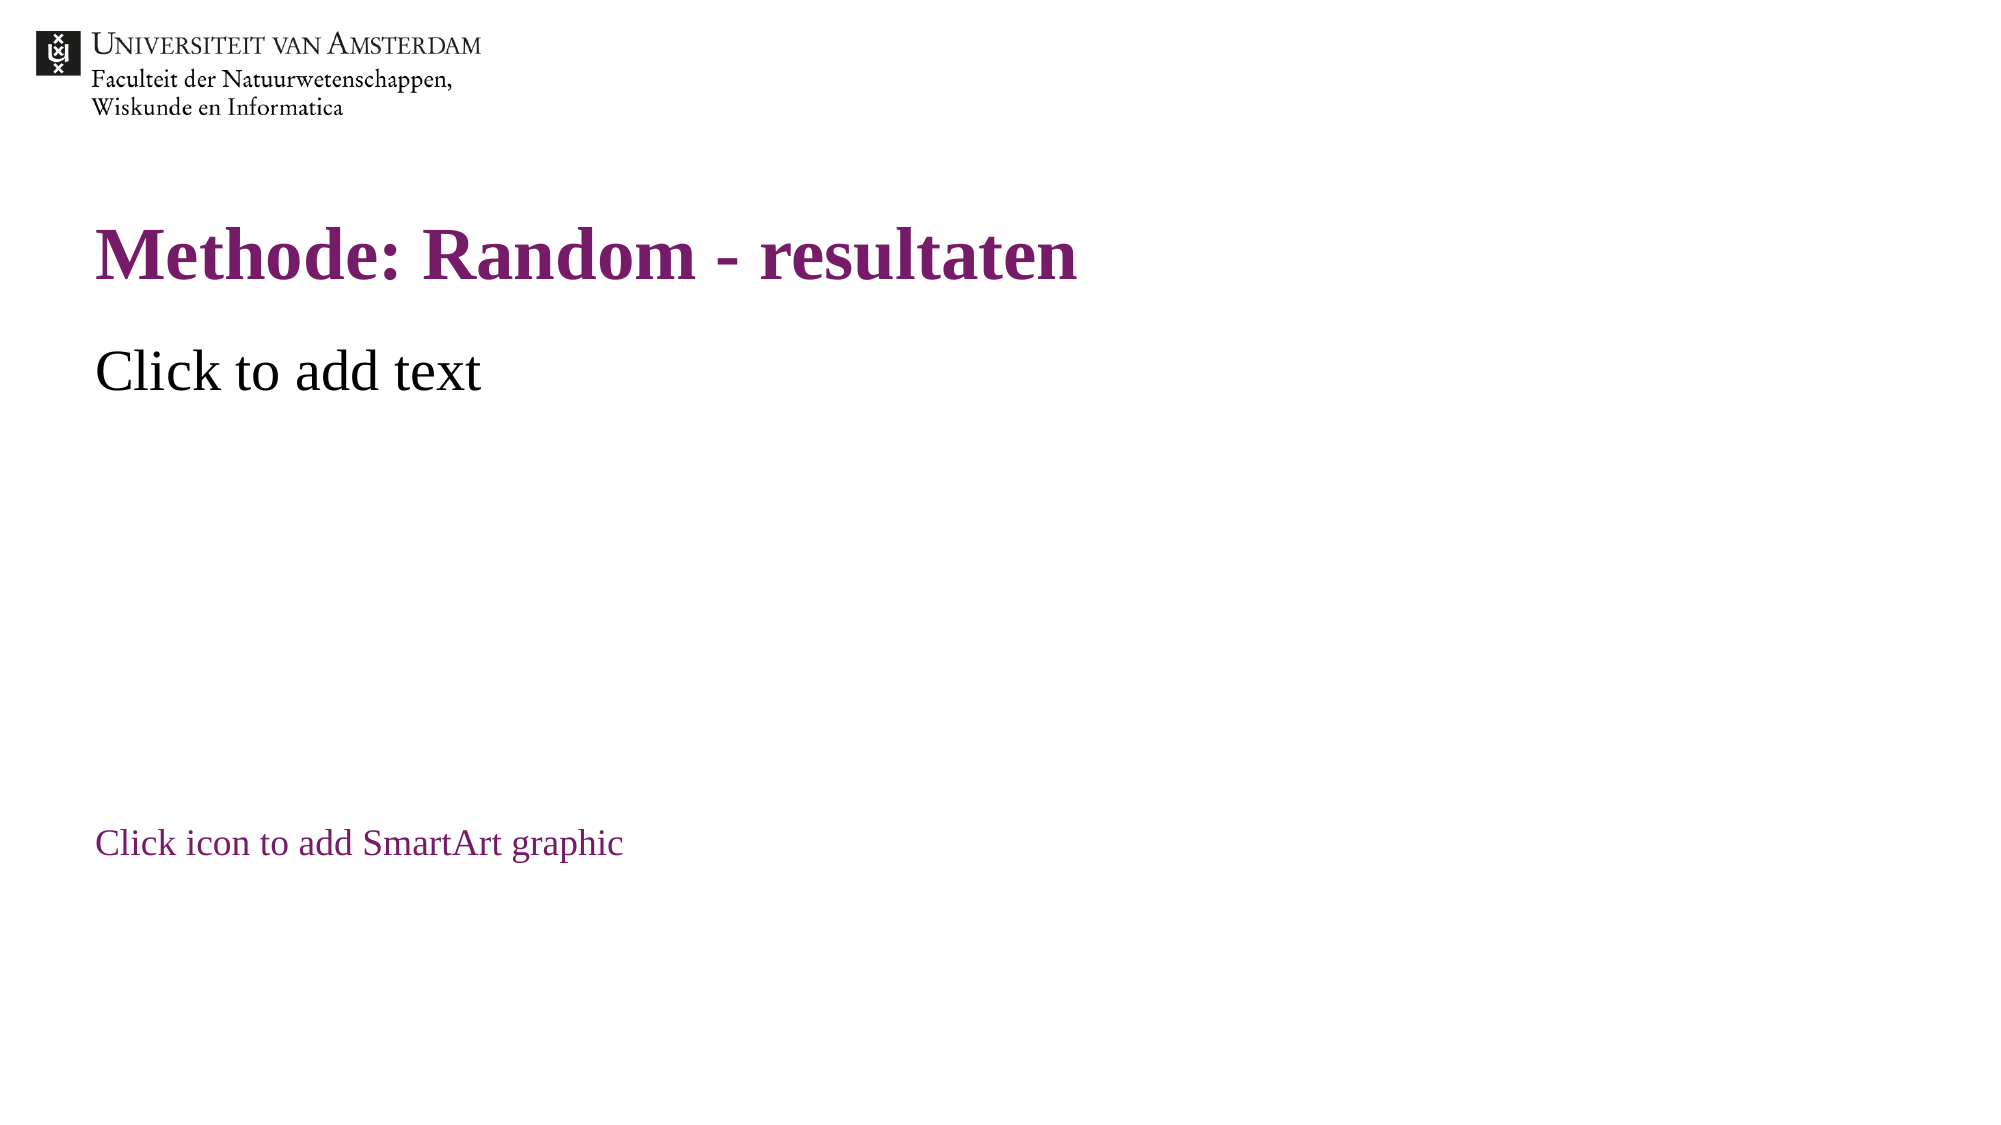

# Methode: Random - resultaten
Click to add text